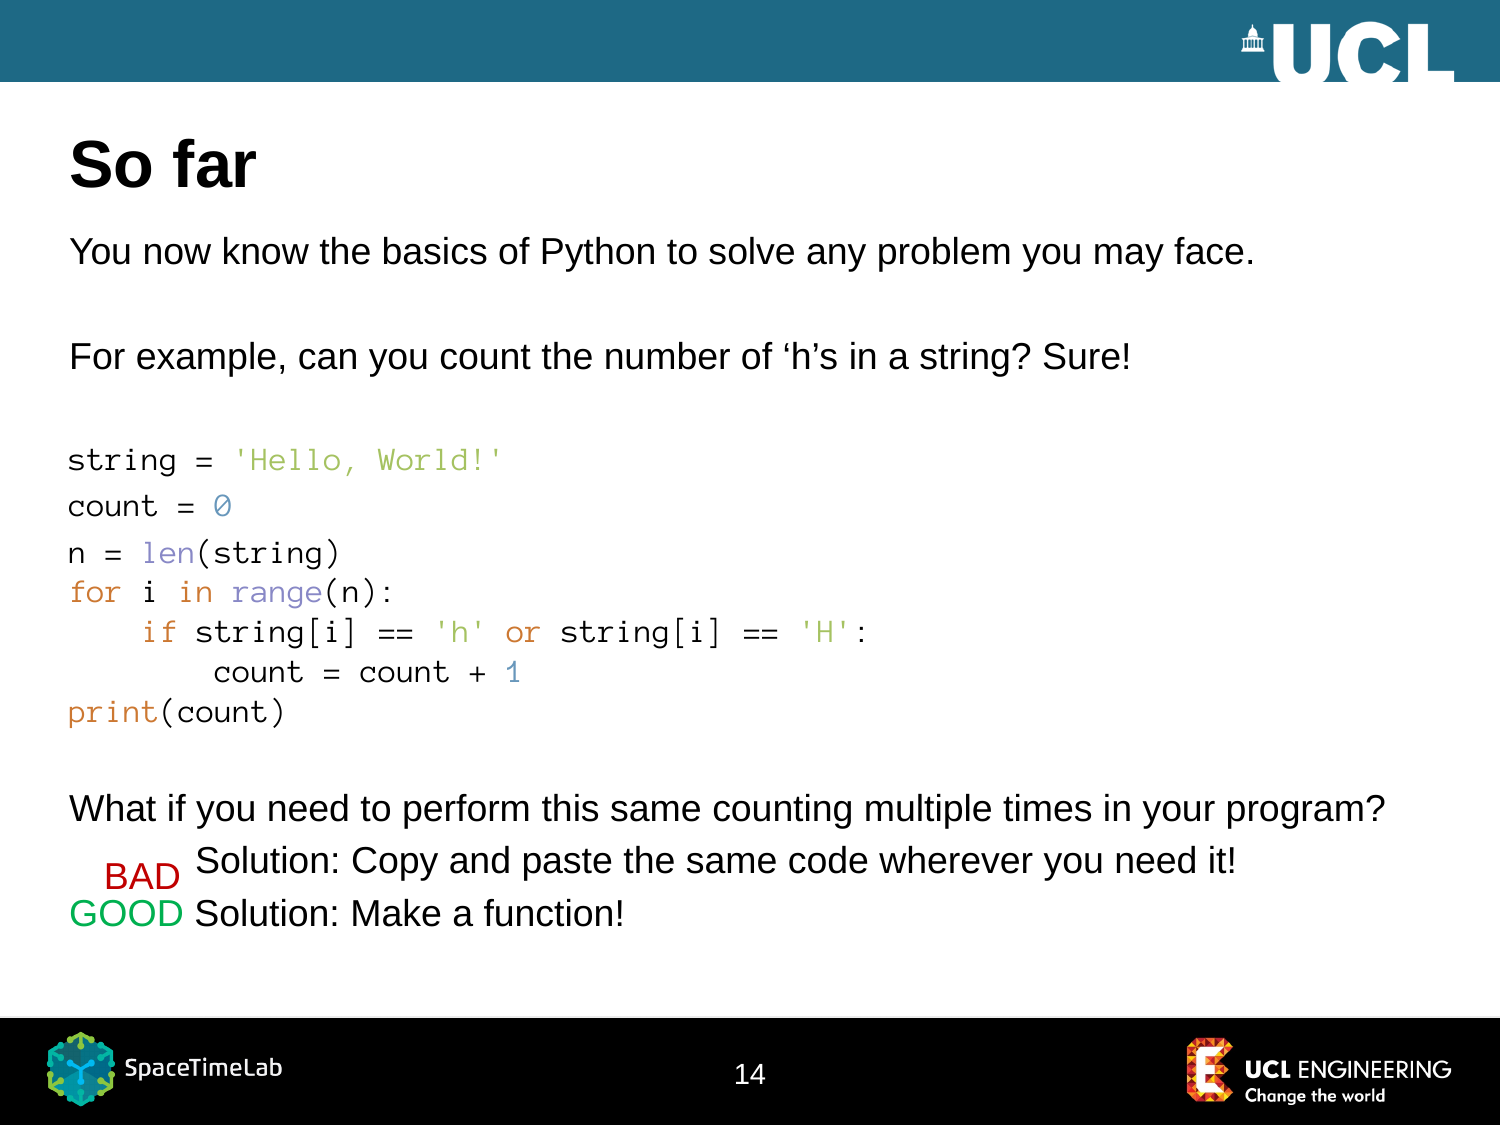

# So far
You now know the basics of Python to solve any problem you may face.

For example, can you count the number of ‘h’s in a string? Sure!

string = 'Hello, World!'
count = 0
n = len(string)
for i in range(n):
    if string[i] == 'h' or string[i] == 'H':
        count = count + 1
print(count)

What if you need to perform this same counting multiple times in your program?
            Solution: Copy and paste the same code wherever you need it!
GOOD Solution: Make a function!
BAD
15